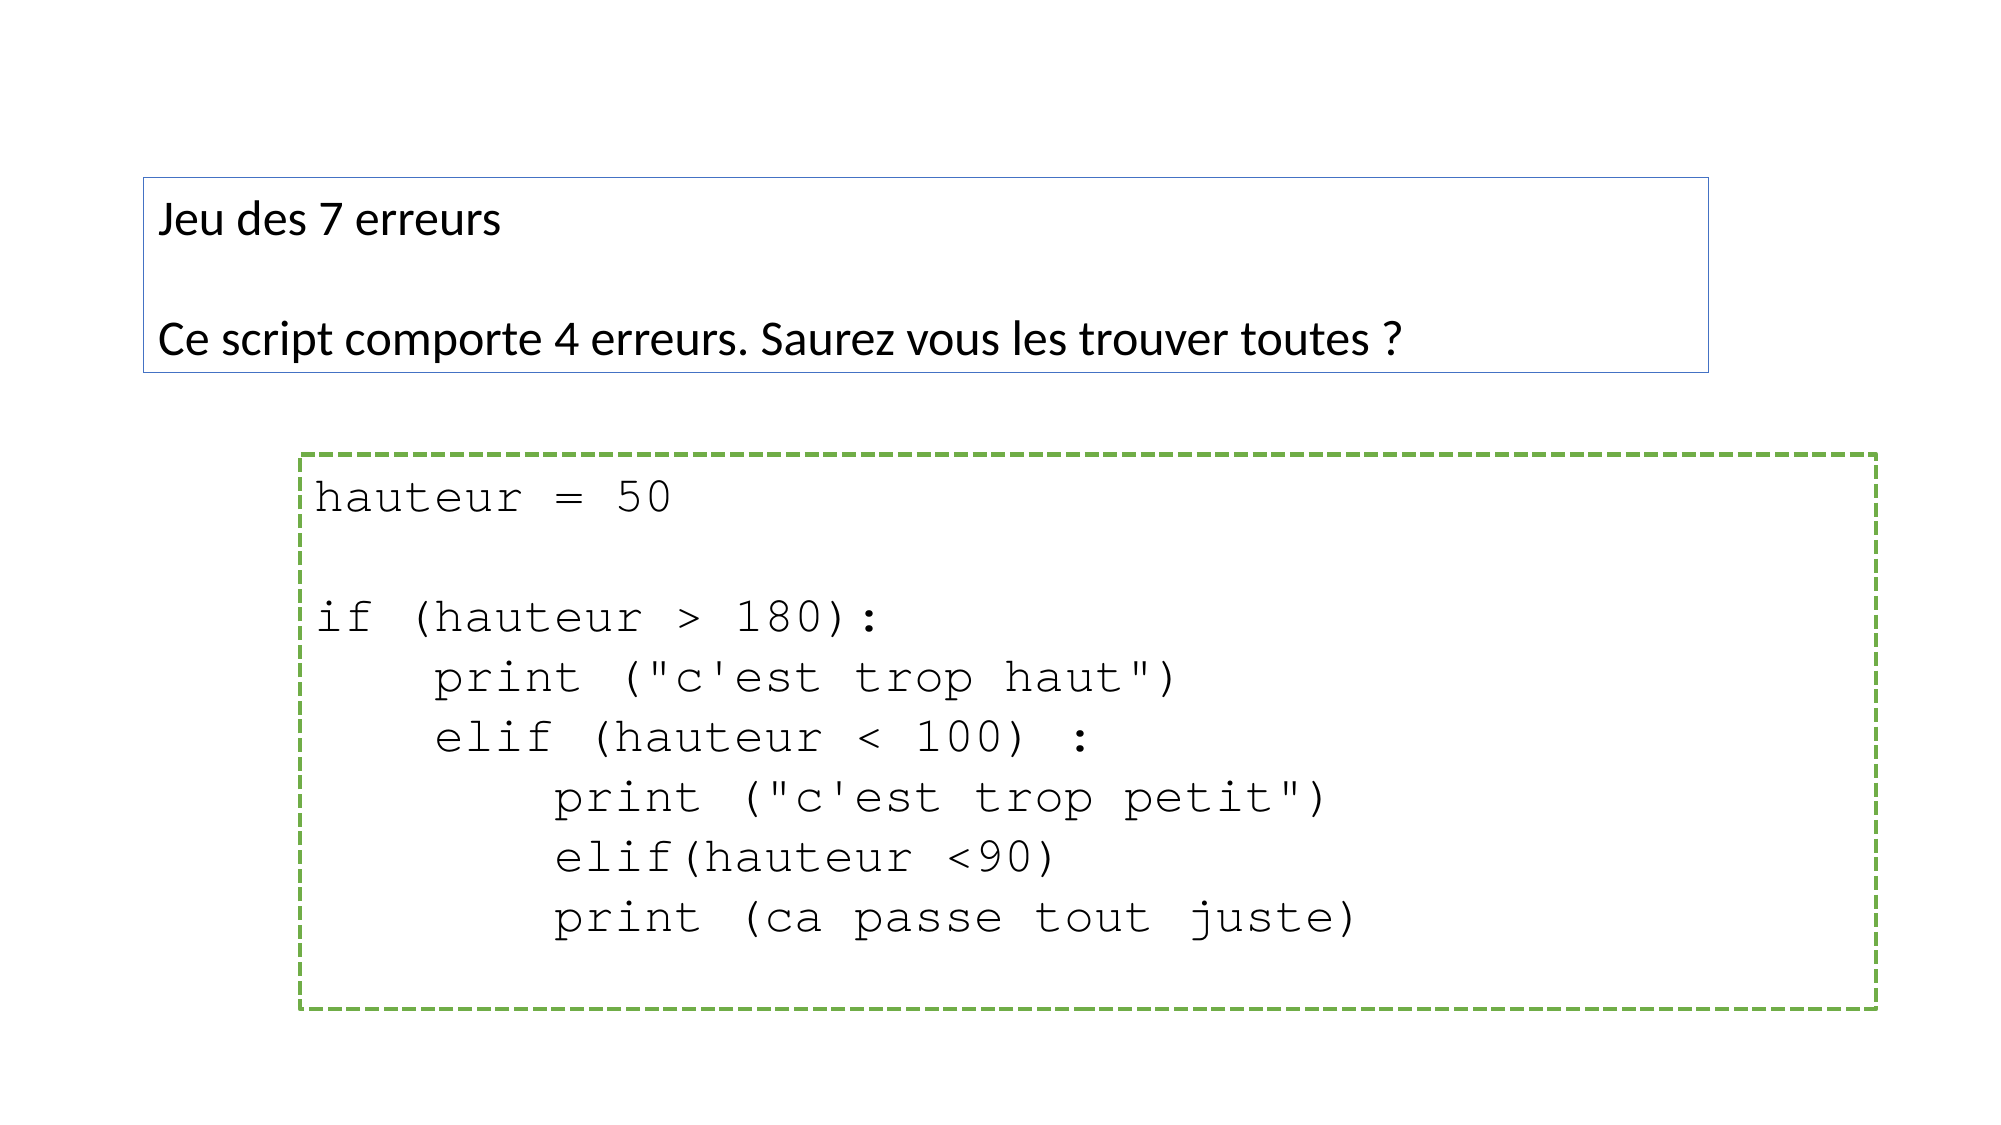

Jeu des 7 erreurs

Ce script comporte 4 erreurs. Saurez vous les trouver toutes ?
hauteur = 50

if (hauteur > 180):
    print ("c'est trop haut")
    elif (hauteur < 100) :
        print ("c'est trop petit")
        elif(hauteur <90)
        print (ca passe tout juste)